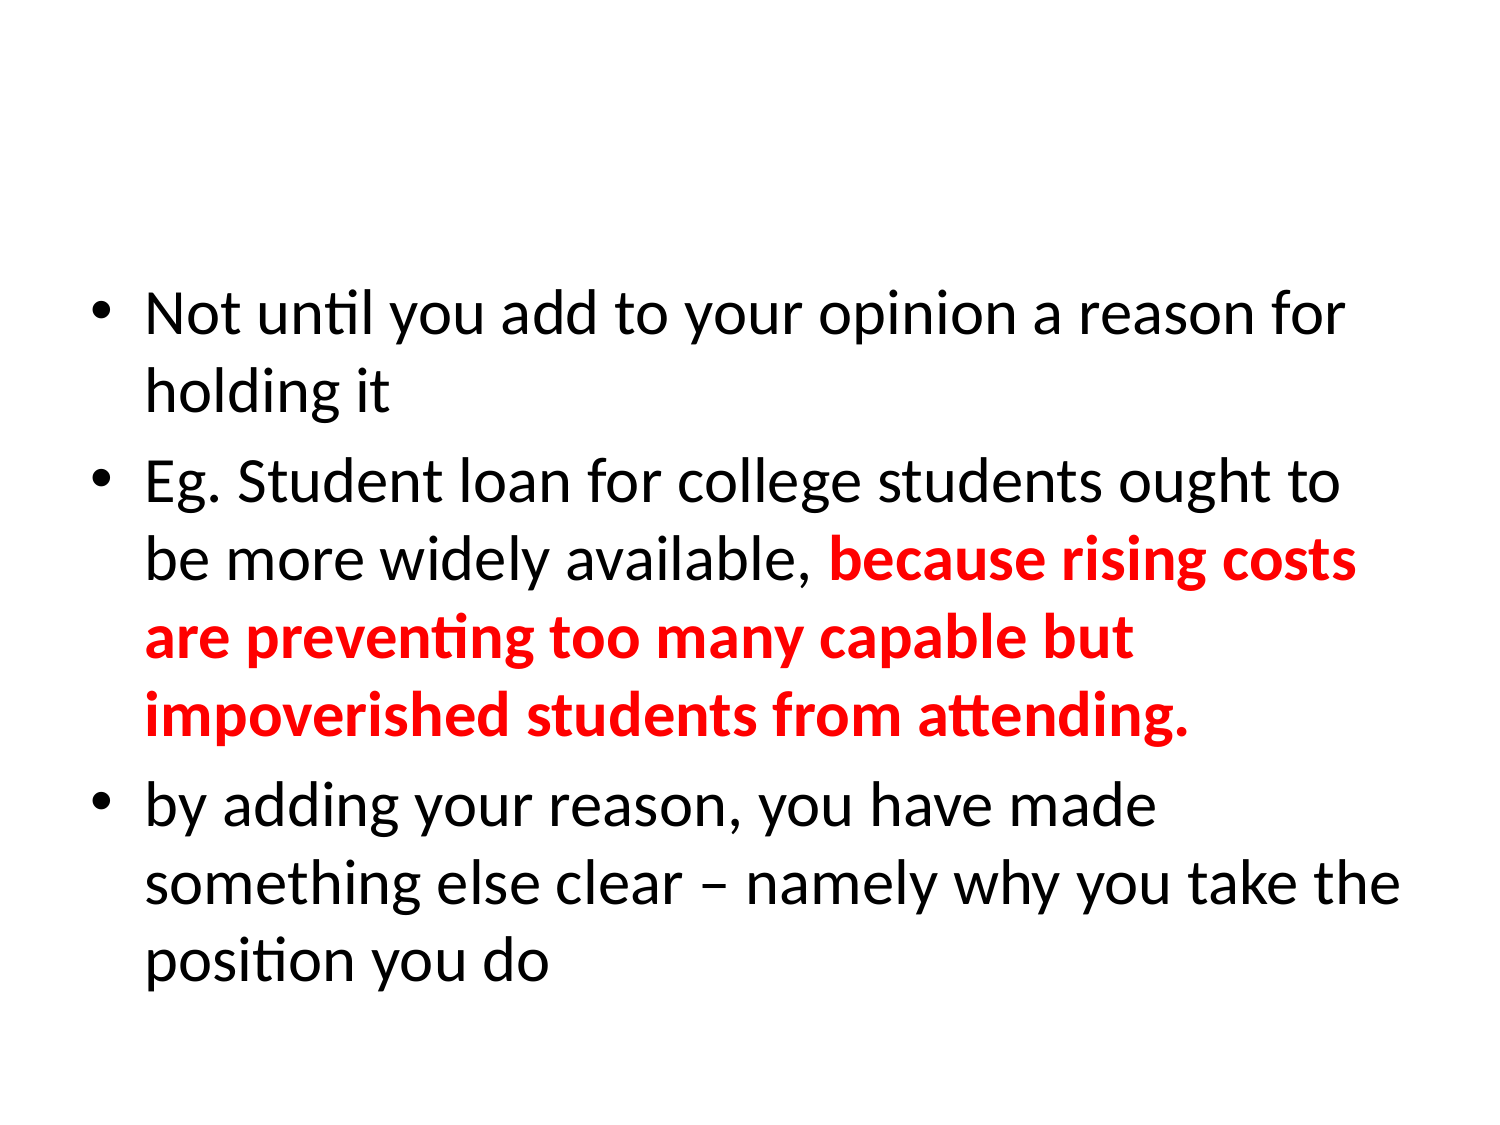

#
Not until you add to your opinion a reason for holding it
Eg. Student loan for college students ought to be more widely available, because rising costs are preventing too many capable but impoverished students from attending.
by adding your reason, you have made something else clear – namely why you take the position you do